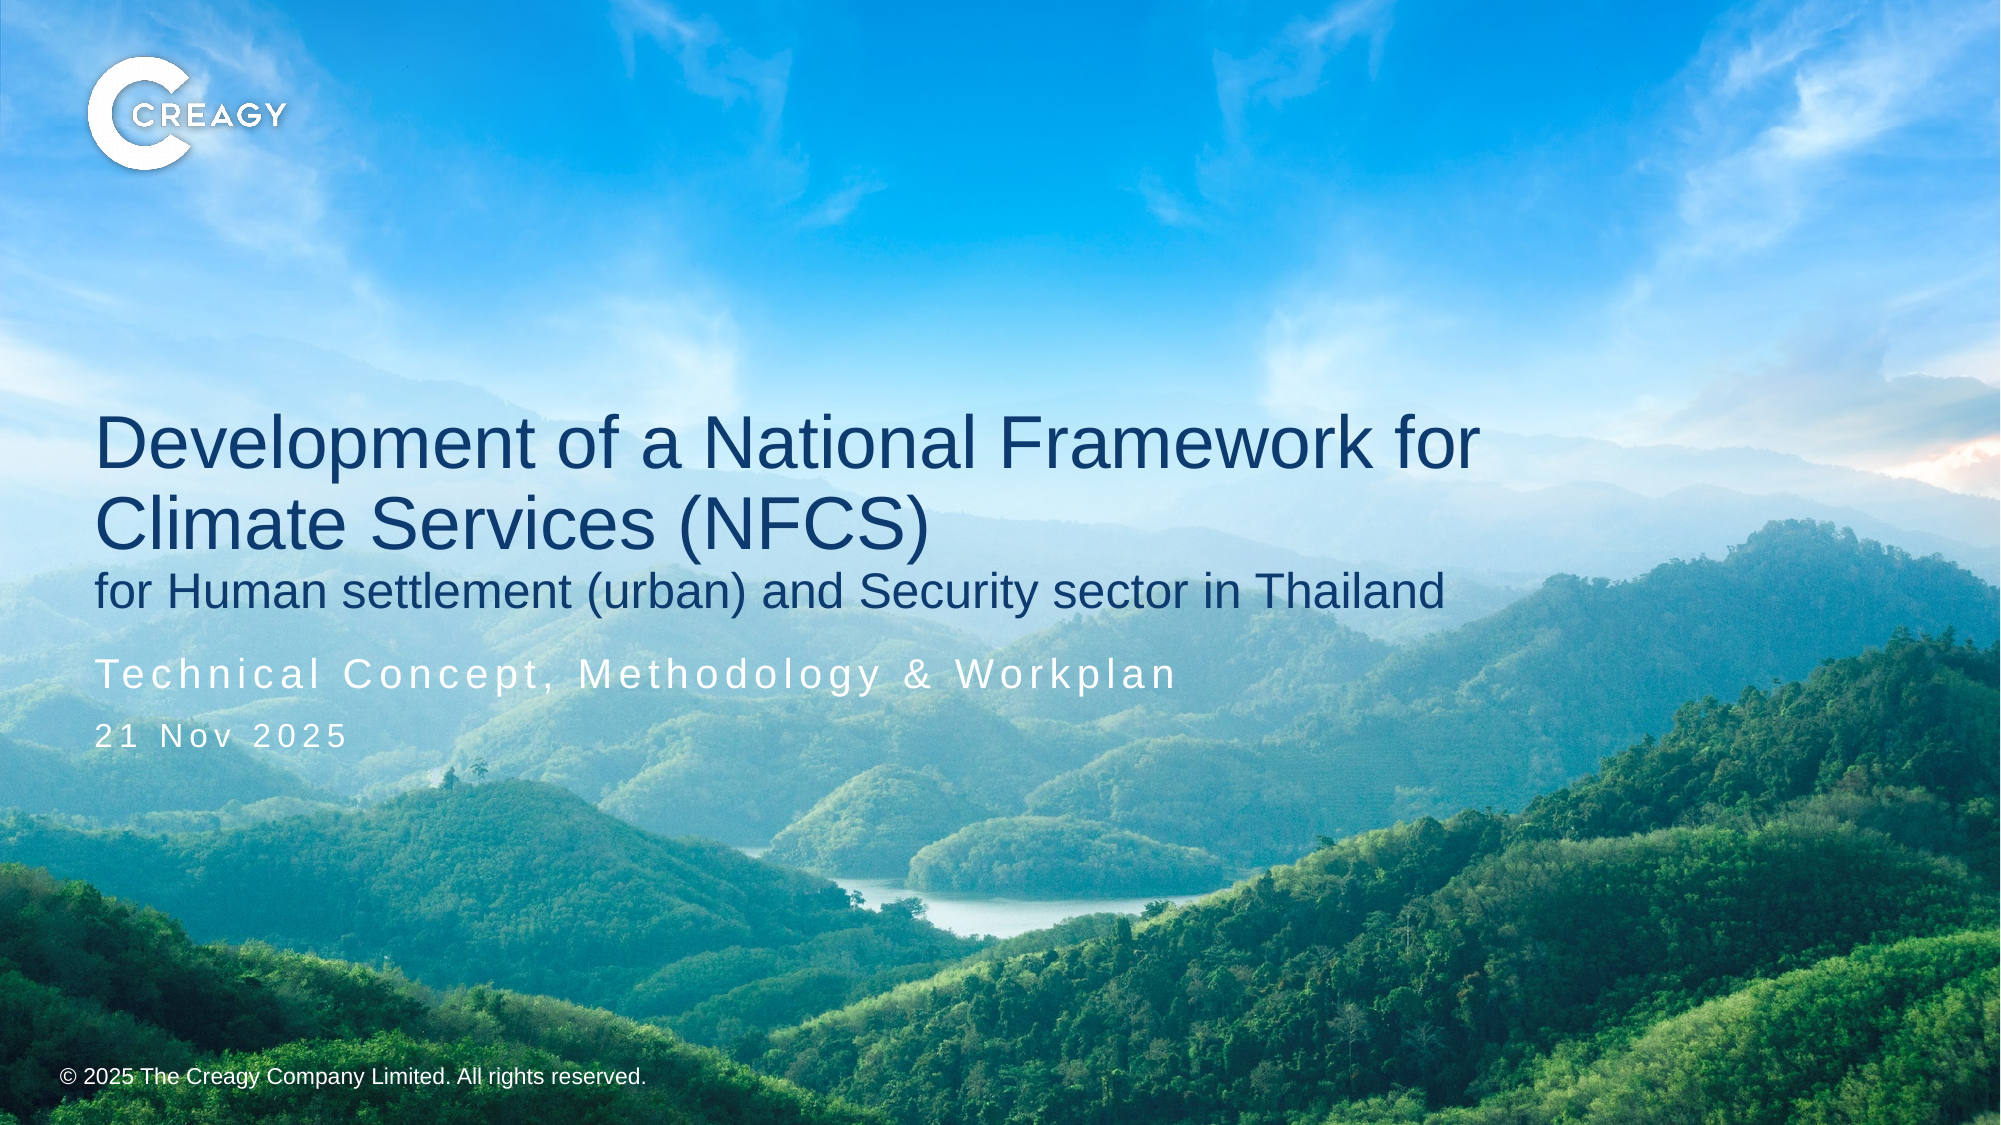

# Development of a National Framework for Climate Services (NFCS) for Human settlement (urban) and Security sector in Thailand
Technical Concept, Methodology & Workplan
21 Nov 2025